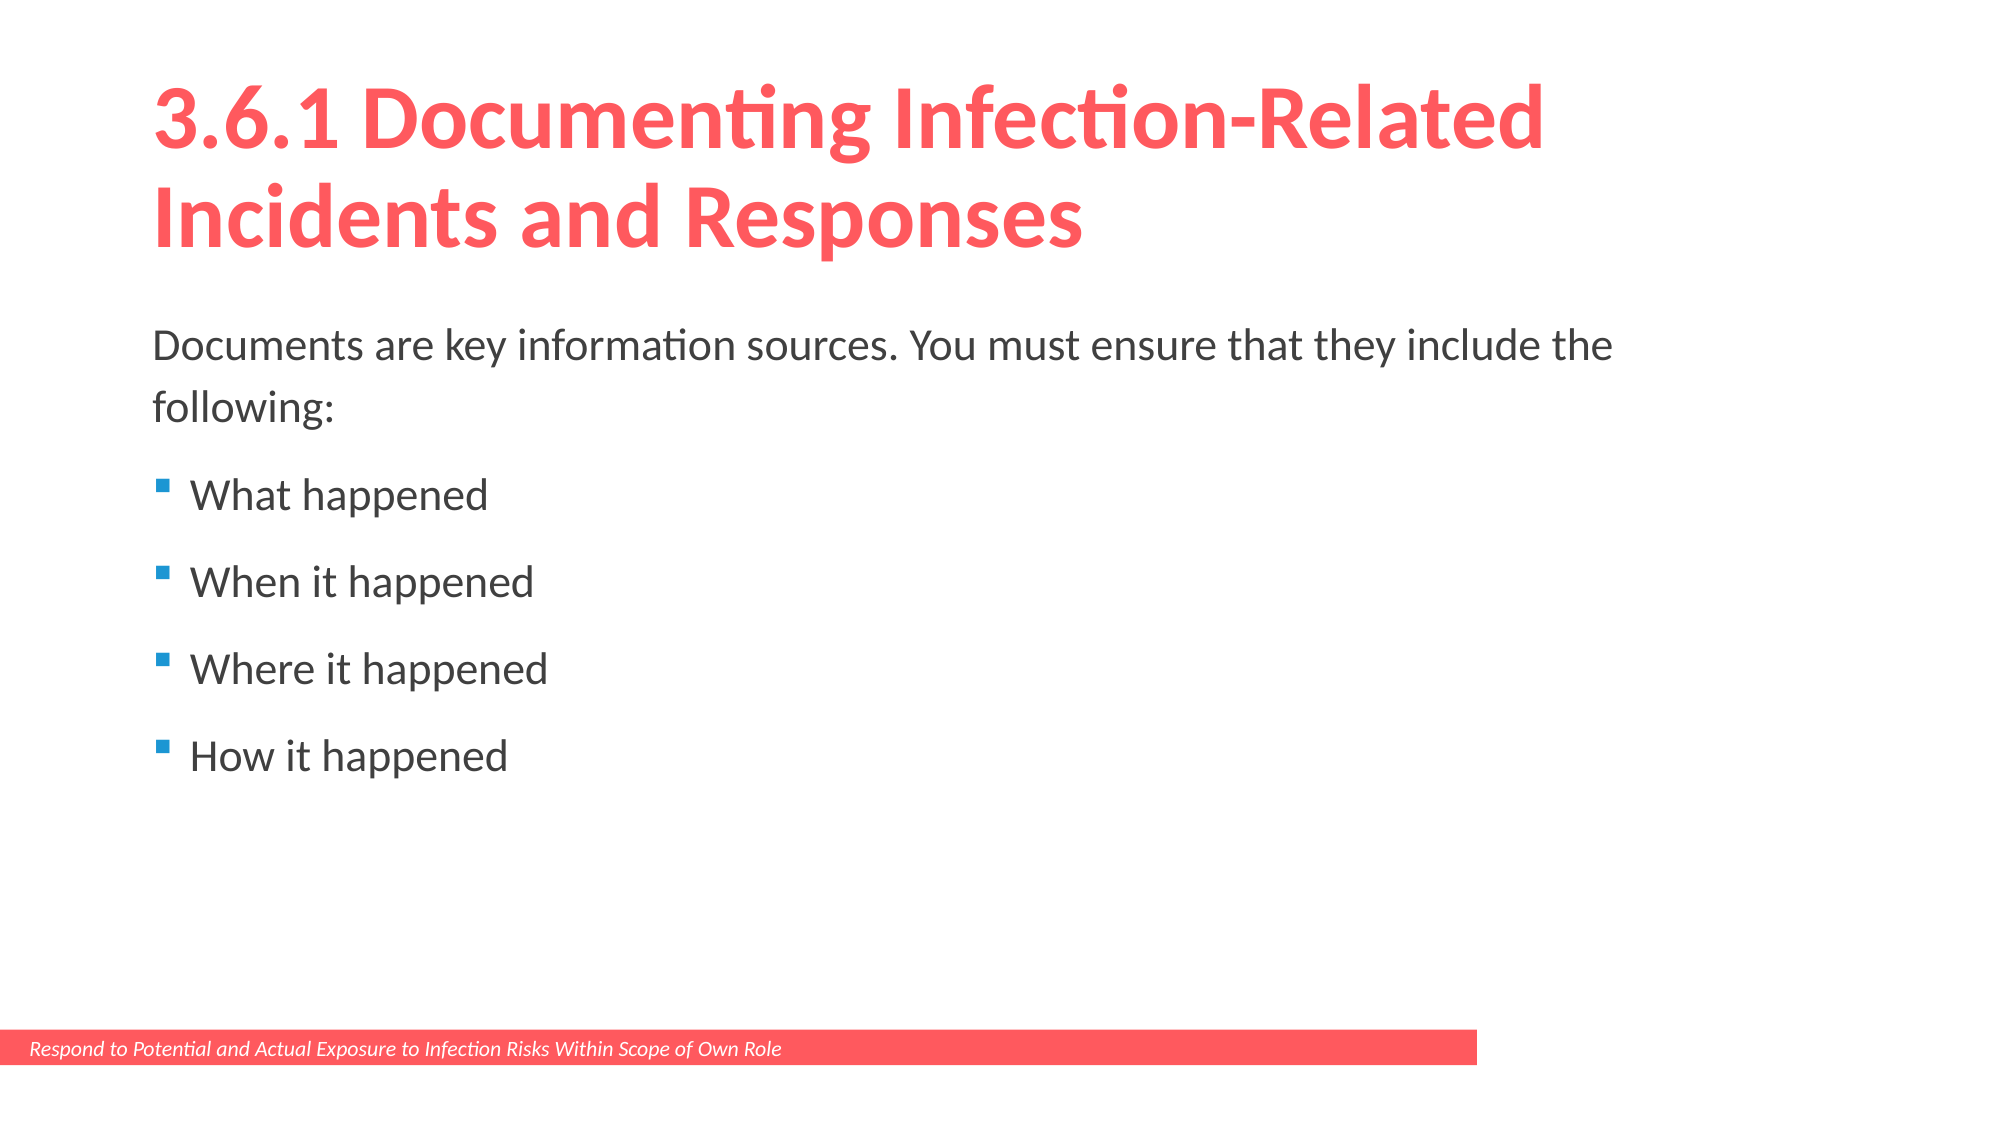

# 3.6.1 Documenting Infection-Related Incidents and Responses
Documents are key information sources. You must ensure that they include the following:
What happened
When it happened
Where it happened
How it happened

Respond to Potential and Actual Exposure to Infection Risks Within Scope of Own Role